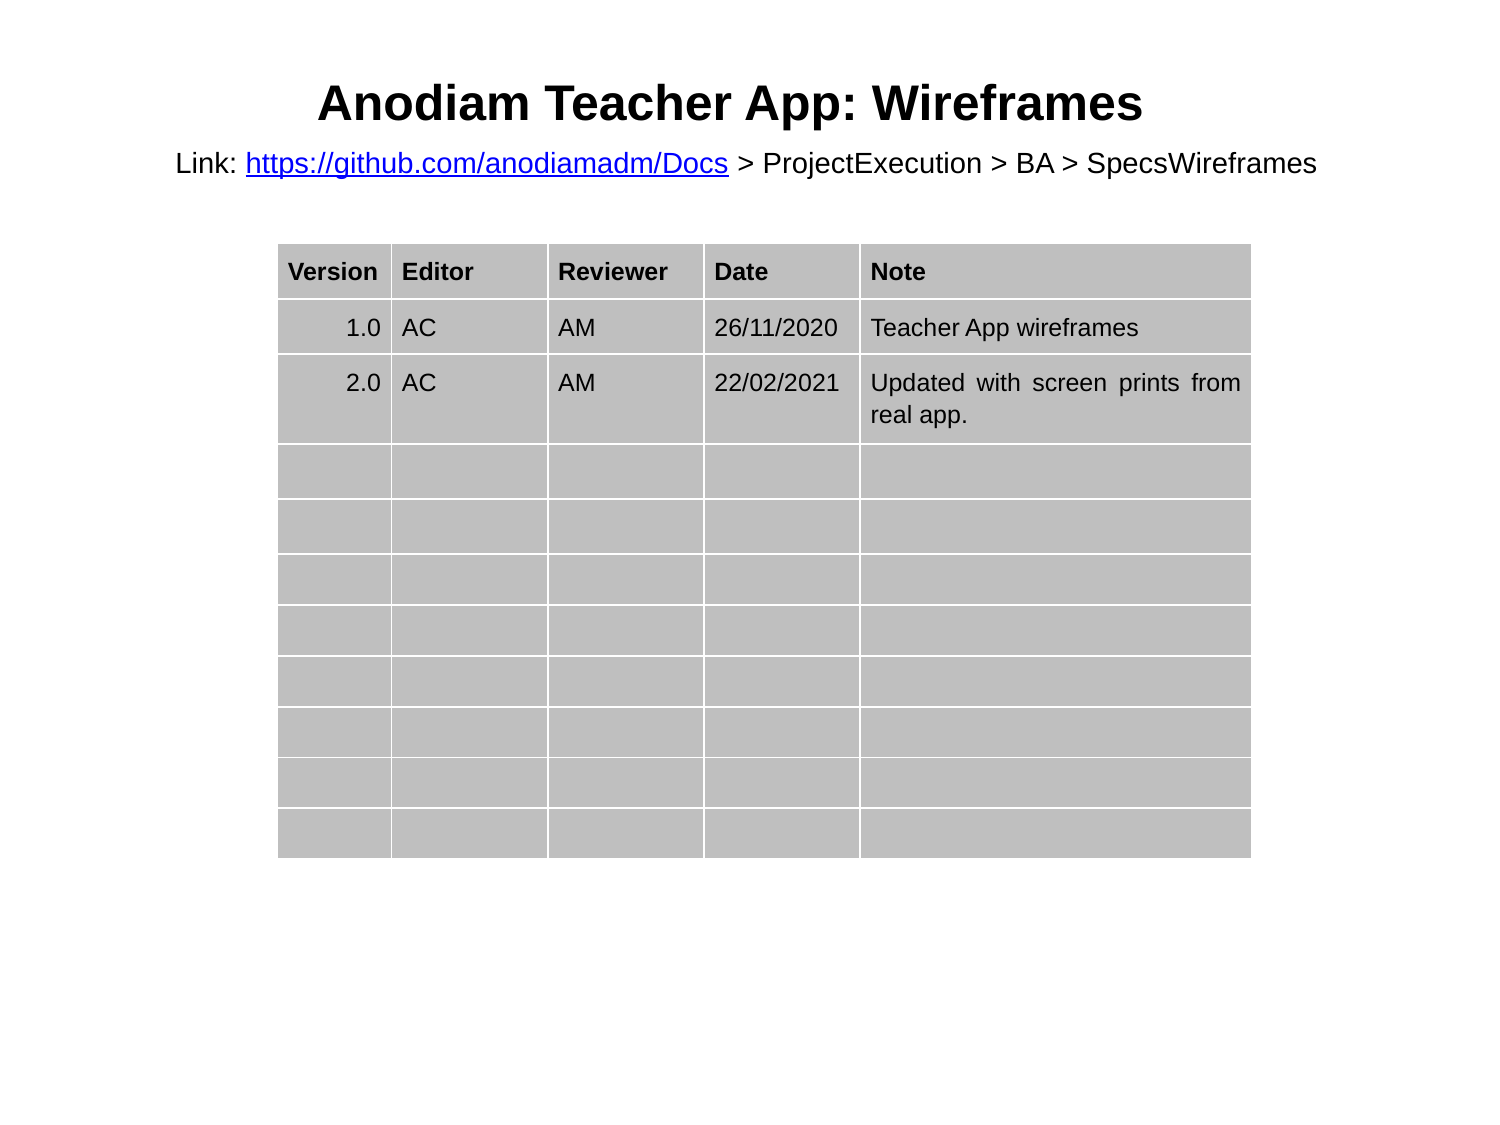

Anodiam Teacher App: Wireframes
Link: https://github.com/anodiamadm/Docs > ProjectExecution > BA > SpecsWireframes
| Version | Editor | Reviewer | Date | Note |
| --- | --- | --- | --- | --- |
| 1.0 | AC | AM | 26/11/2020 | Teacher App wireframes |
| 2.0 | AC | AM | 22/02/2021 | Updated with screen prints from real app. |
|  |  |  |  |  |
|  |  |  |  |  |
|  |  |  |  |  |
|  |  |  |  |  |
|  |  |  |  |  |
|  |  |  |  |  |
|  |  |  |  |  |
|  |  |  |  |  |